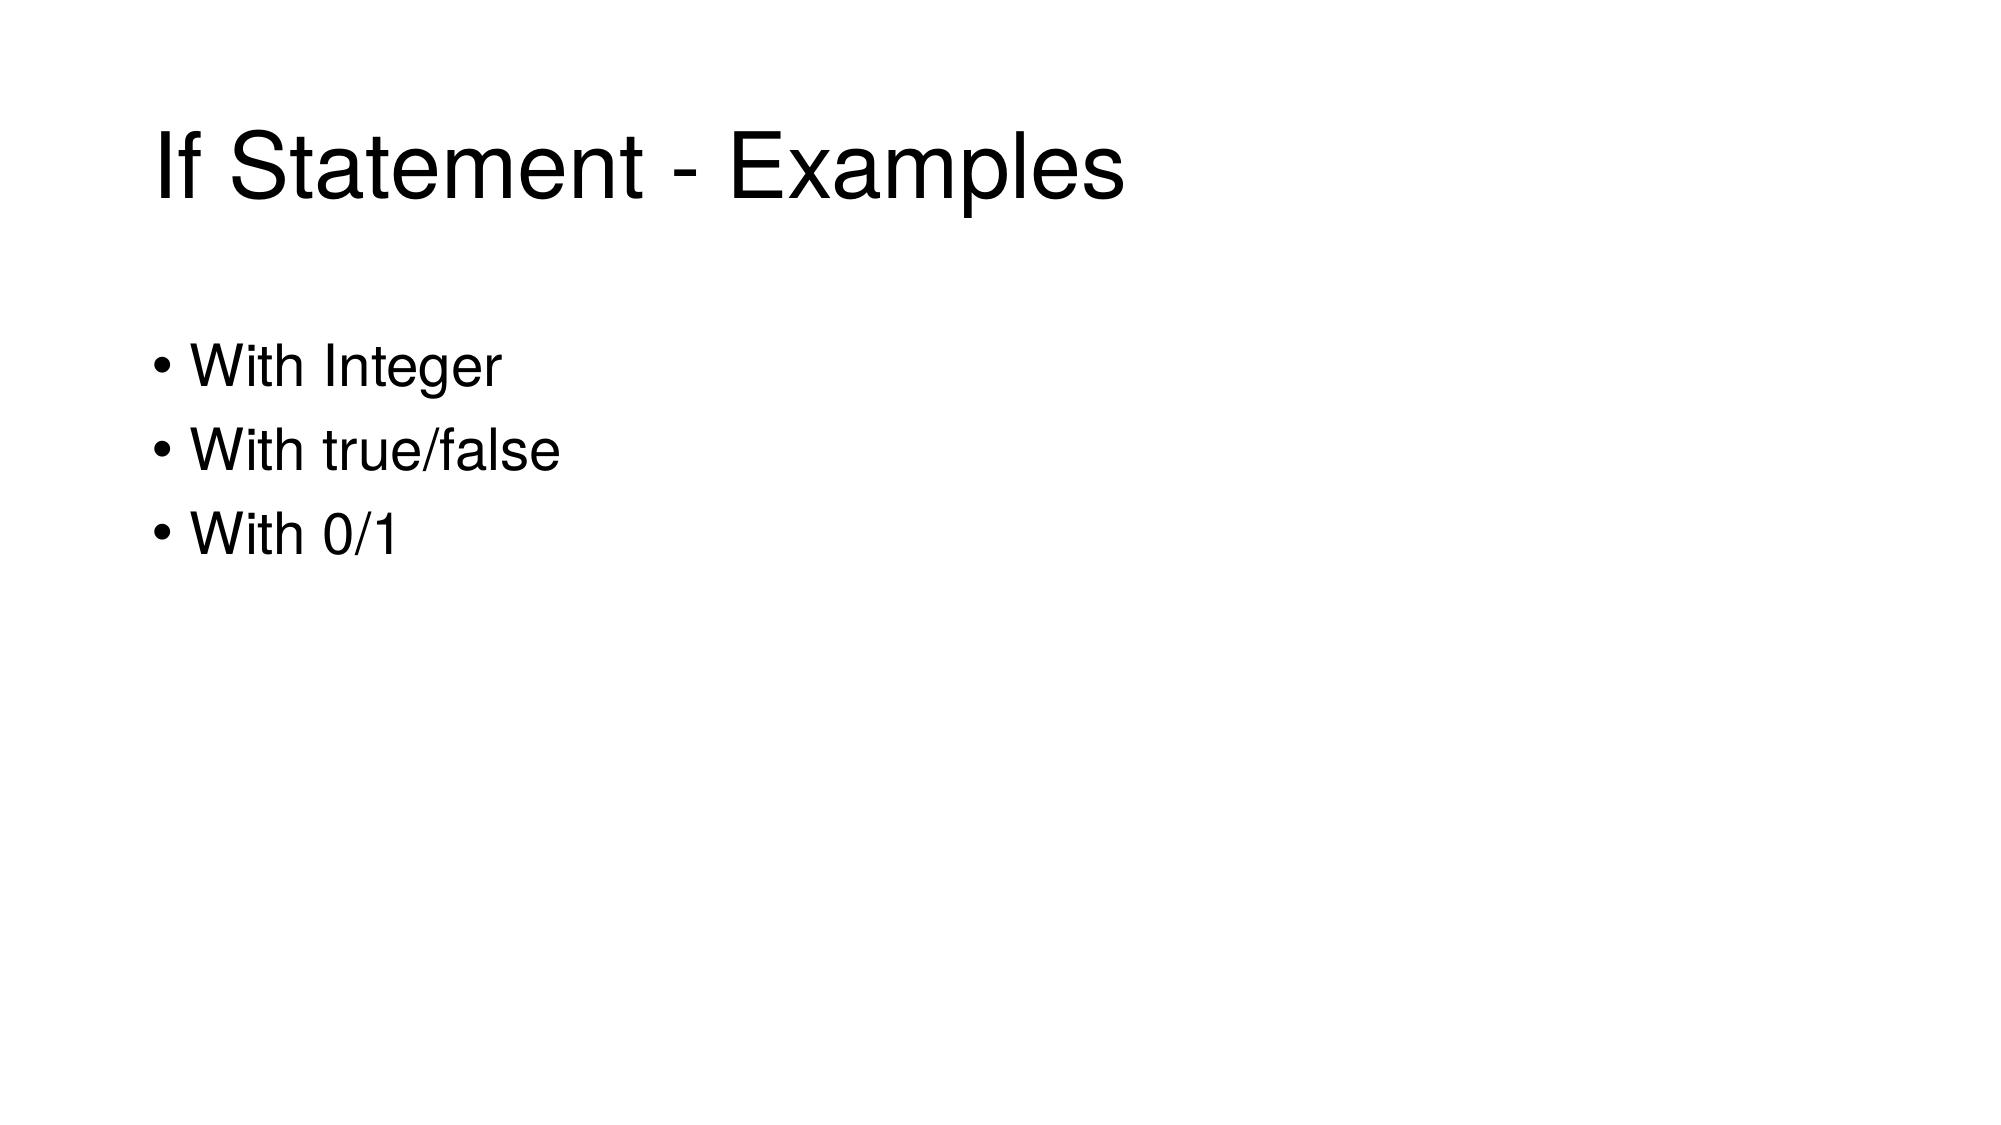

# If Statement - Examples

With Integer
With true/false
With 0/1